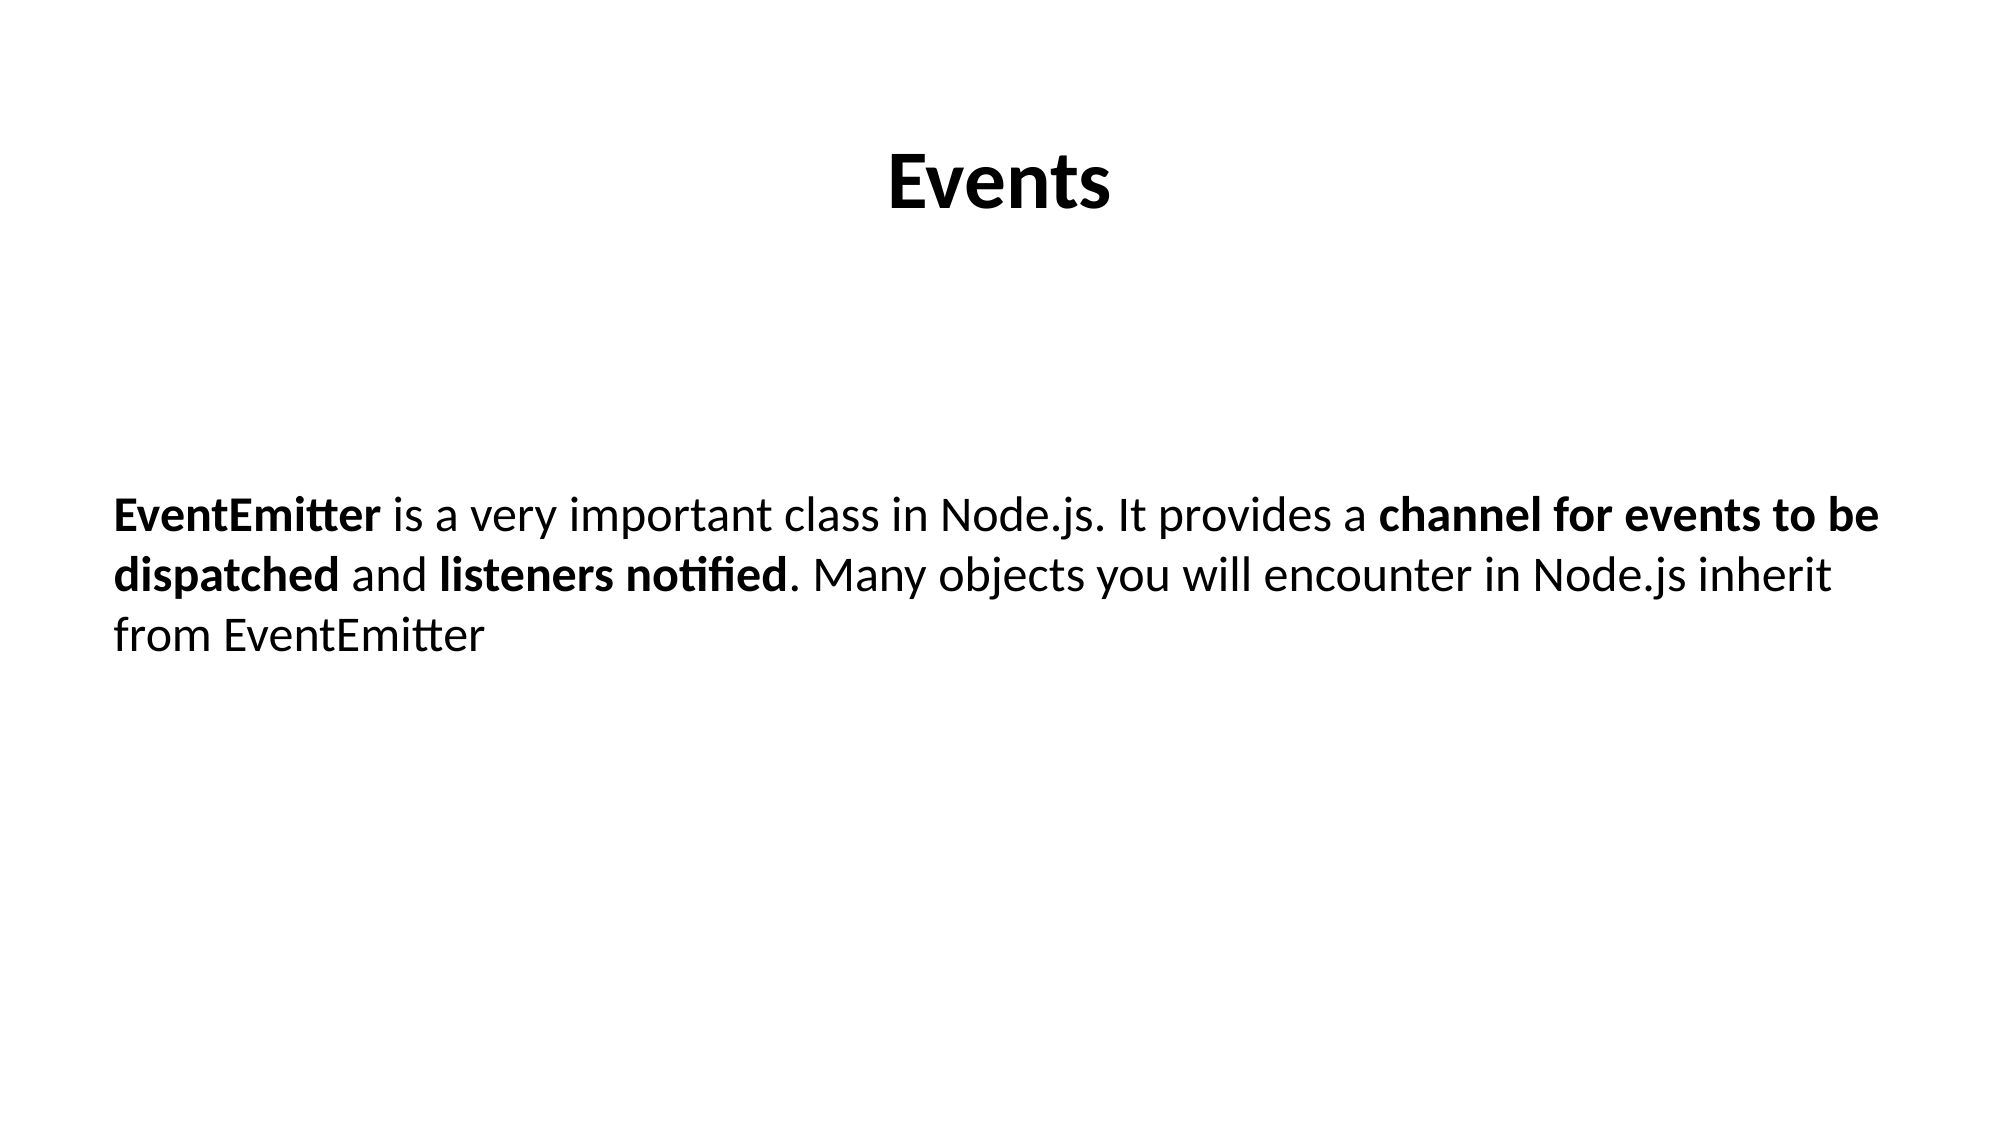

Events
EventEmitter is a very important class in Node.js. It provides a channel for events to be dispatched and listeners notified. Many objects you will encounter in Node.js inherit from EventEmitter